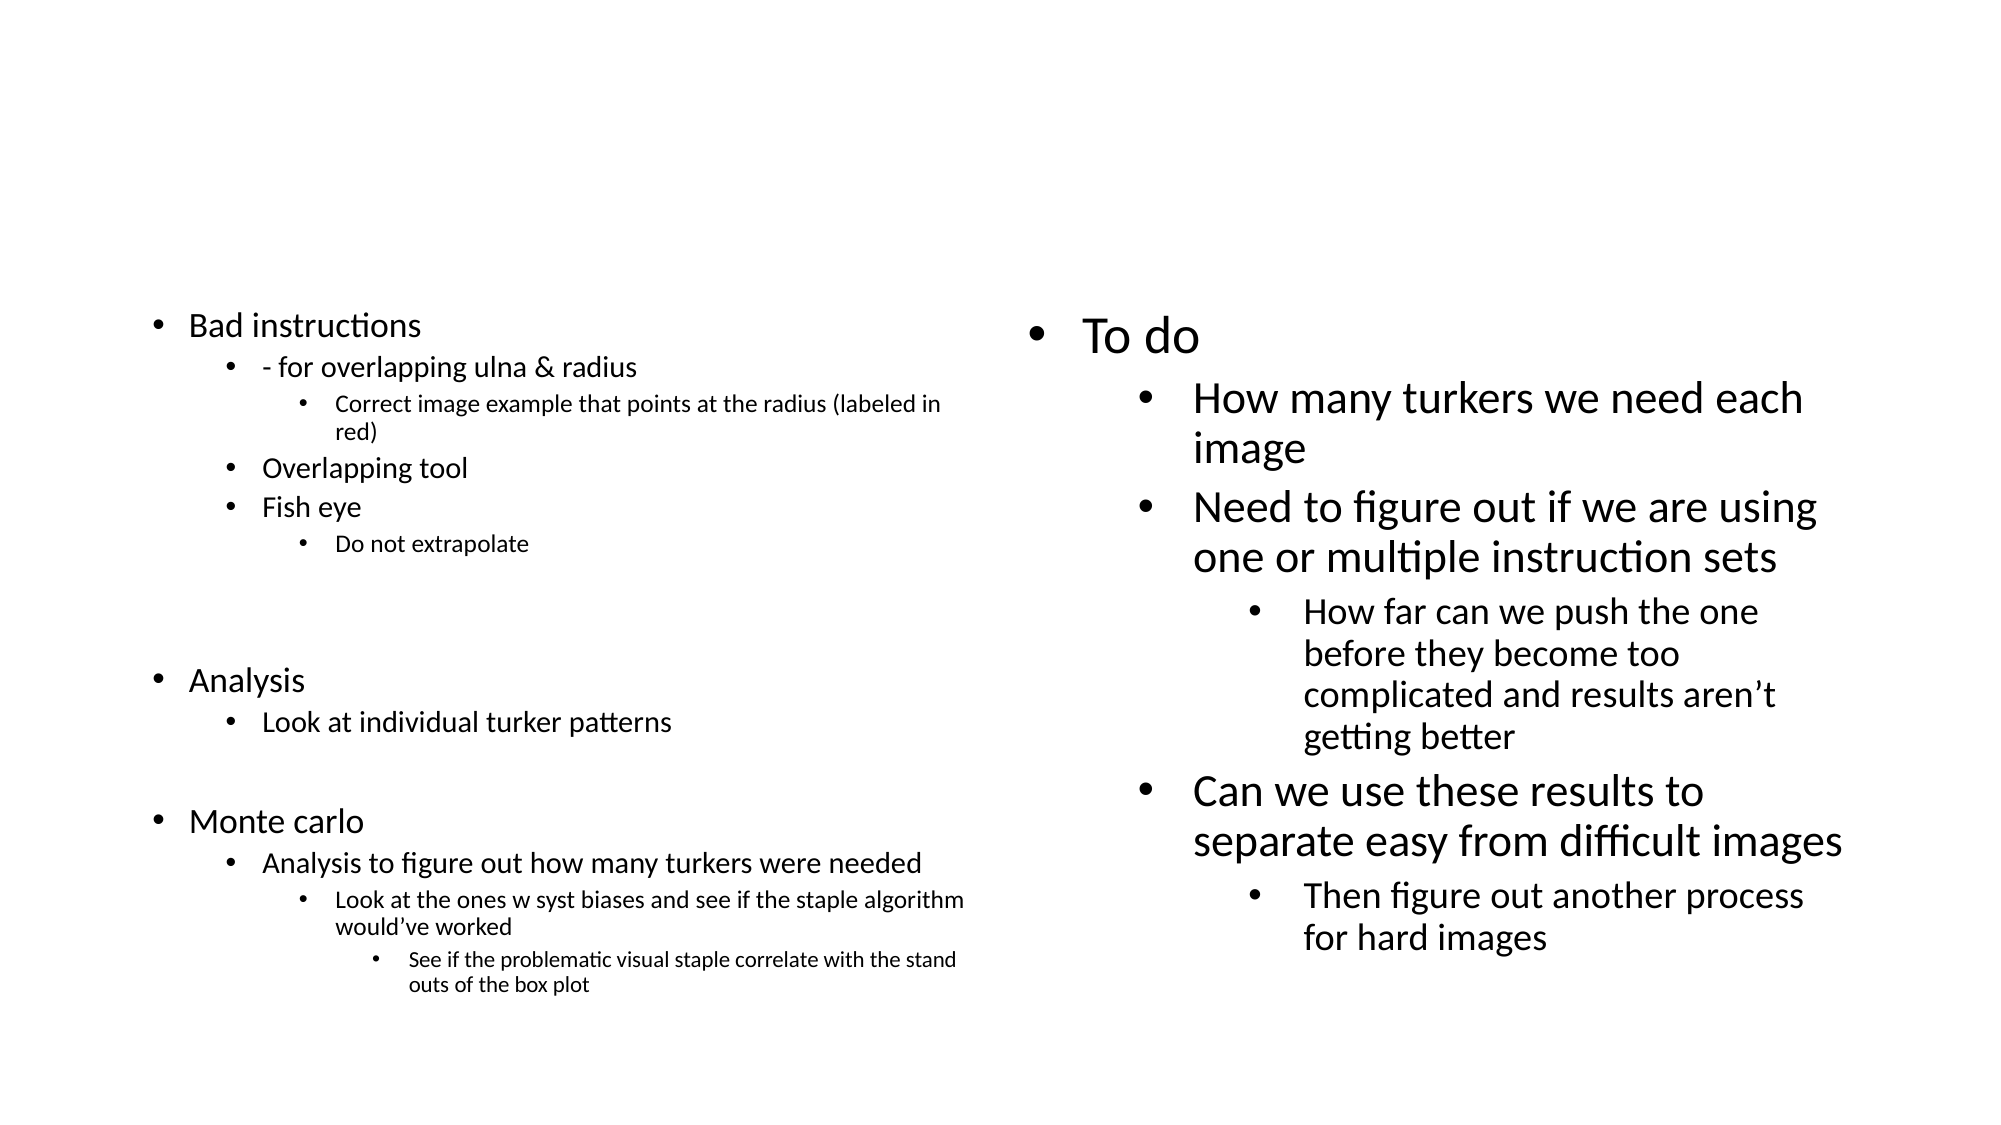

#
Bad instructions
- for overlapping ulna & radius
Correct image example that points at the radius (labeled in red)
Overlapping tool
Fish eye
Do not extrapolate

Analysis
Look at individual turker patterns

Monte carlo
Analysis to figure out how many turkers were needed
Look at the ones w syst biases and see if the staple algorithm would’ve worked
See if the problematic visual staple correlate with the stand outs of the box plot
To do
How many turkers we need each image
Need to figure out if we are using one or multiple instruction sets
How far can we push the one before they become too complicated and results aren’t getting better
Can we use these results to separate easy from difficult images
Then figure out another process for hard images